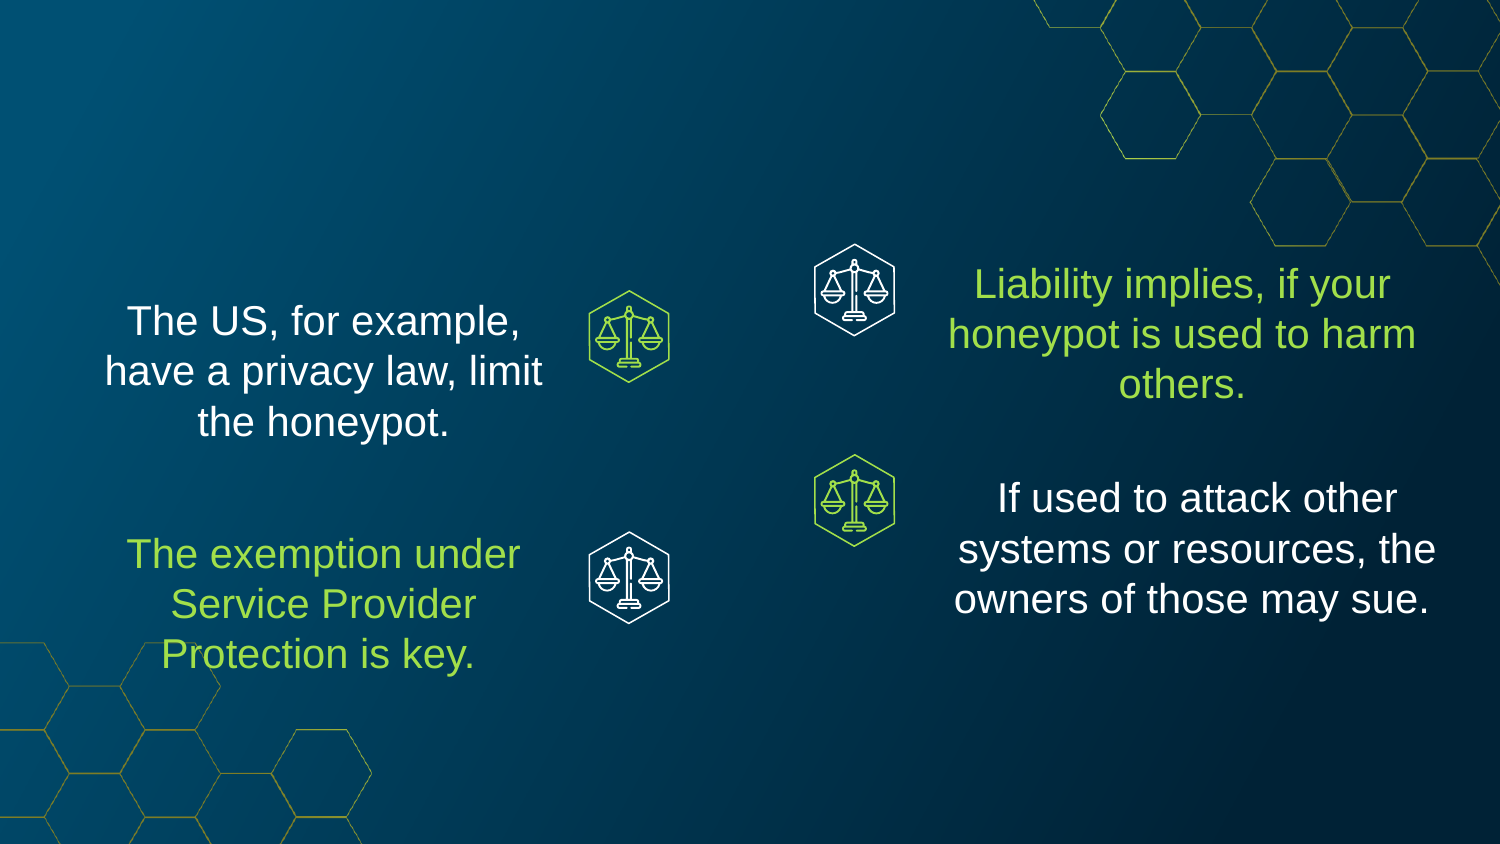

Liability implies, if your honeypot is used to harm others.

The US, for example, have a privacy law, limit the honeypot.

If used to attack other systems or resources, the owners of those may sue.

The exemption under Service Provider Protection is key.